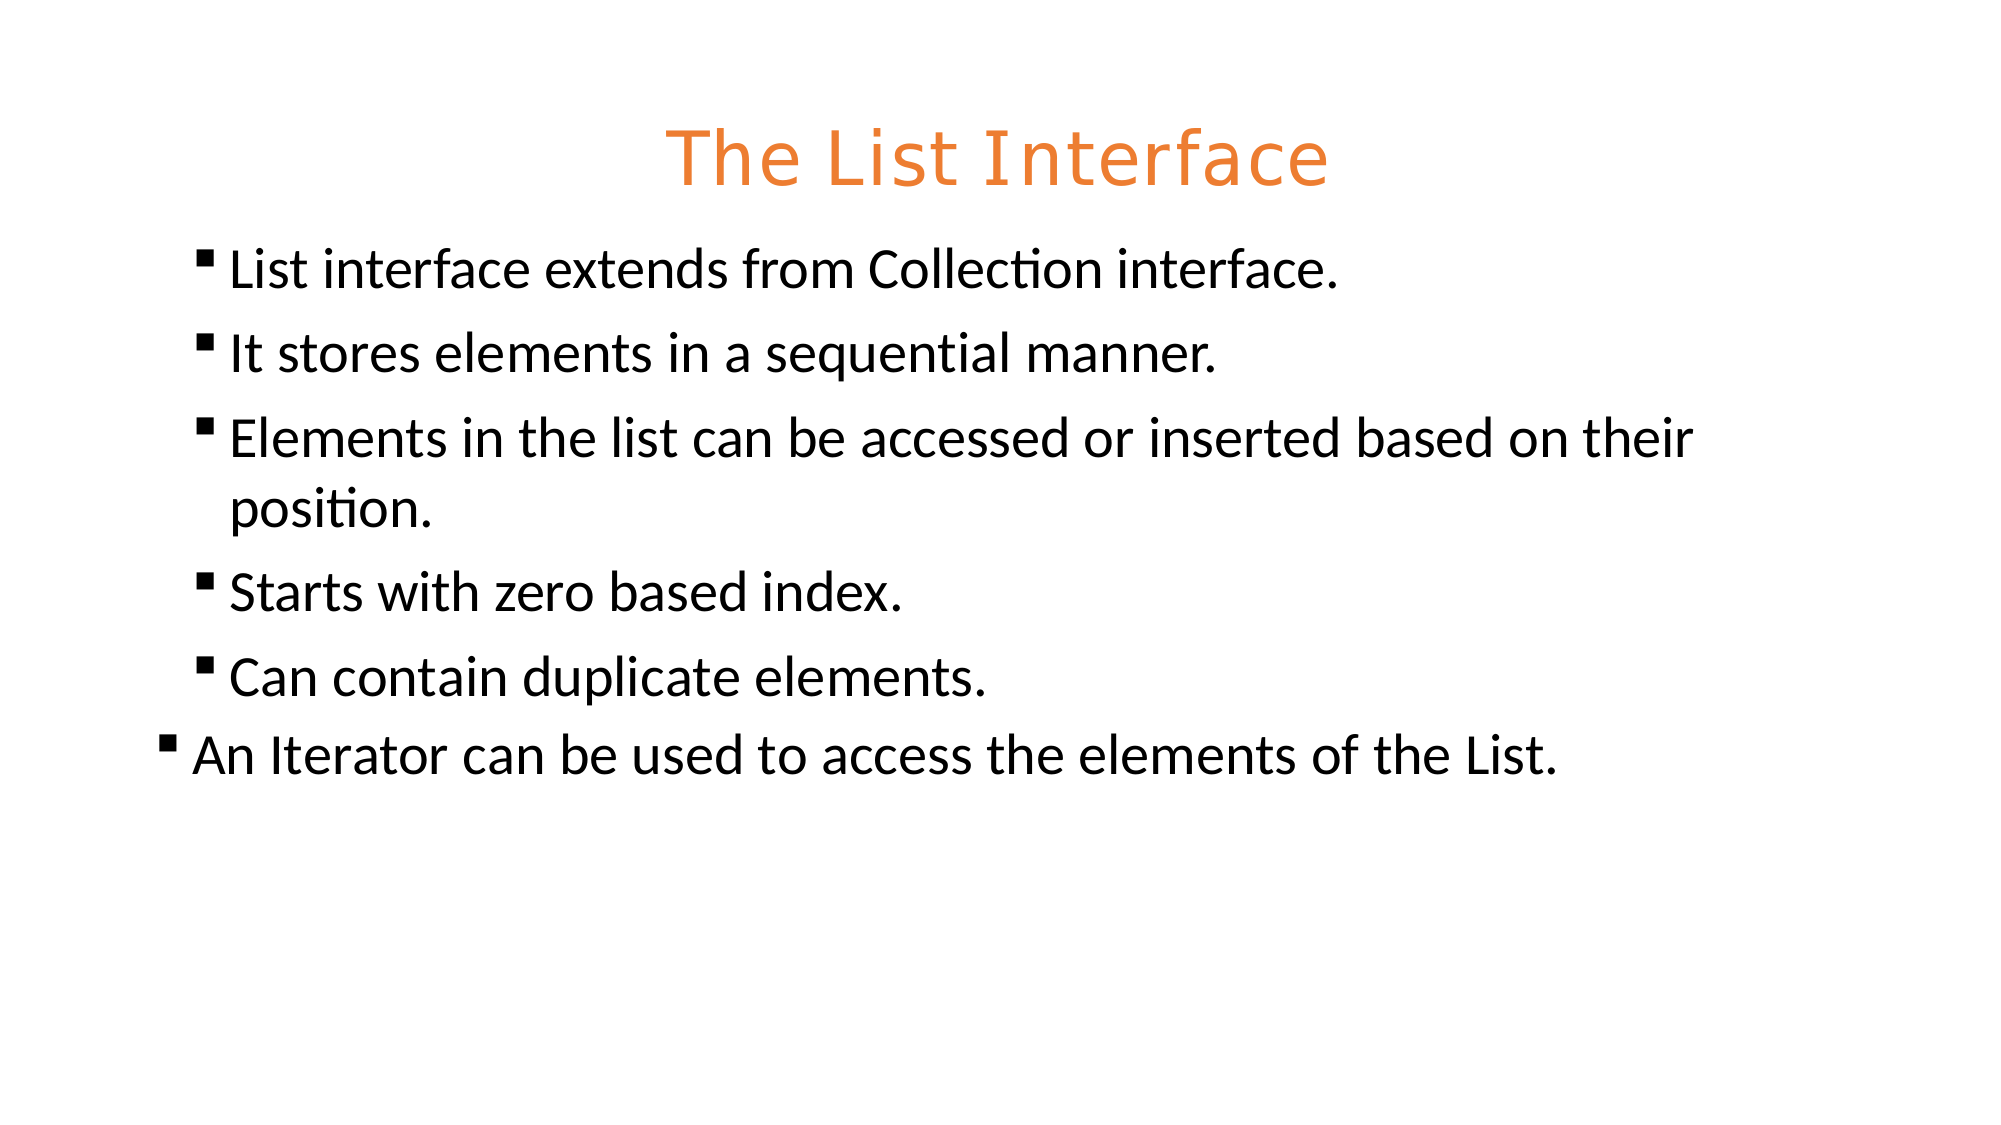

# The List Interface
List interface extends from Collection interface.
It stores elements in a sequential manner.
Elements in the list can be accessed or inserted based on their position.
Starts with zero based index.
Can contain duplicate elements.
An Iterator can be used to access the elements of the List.